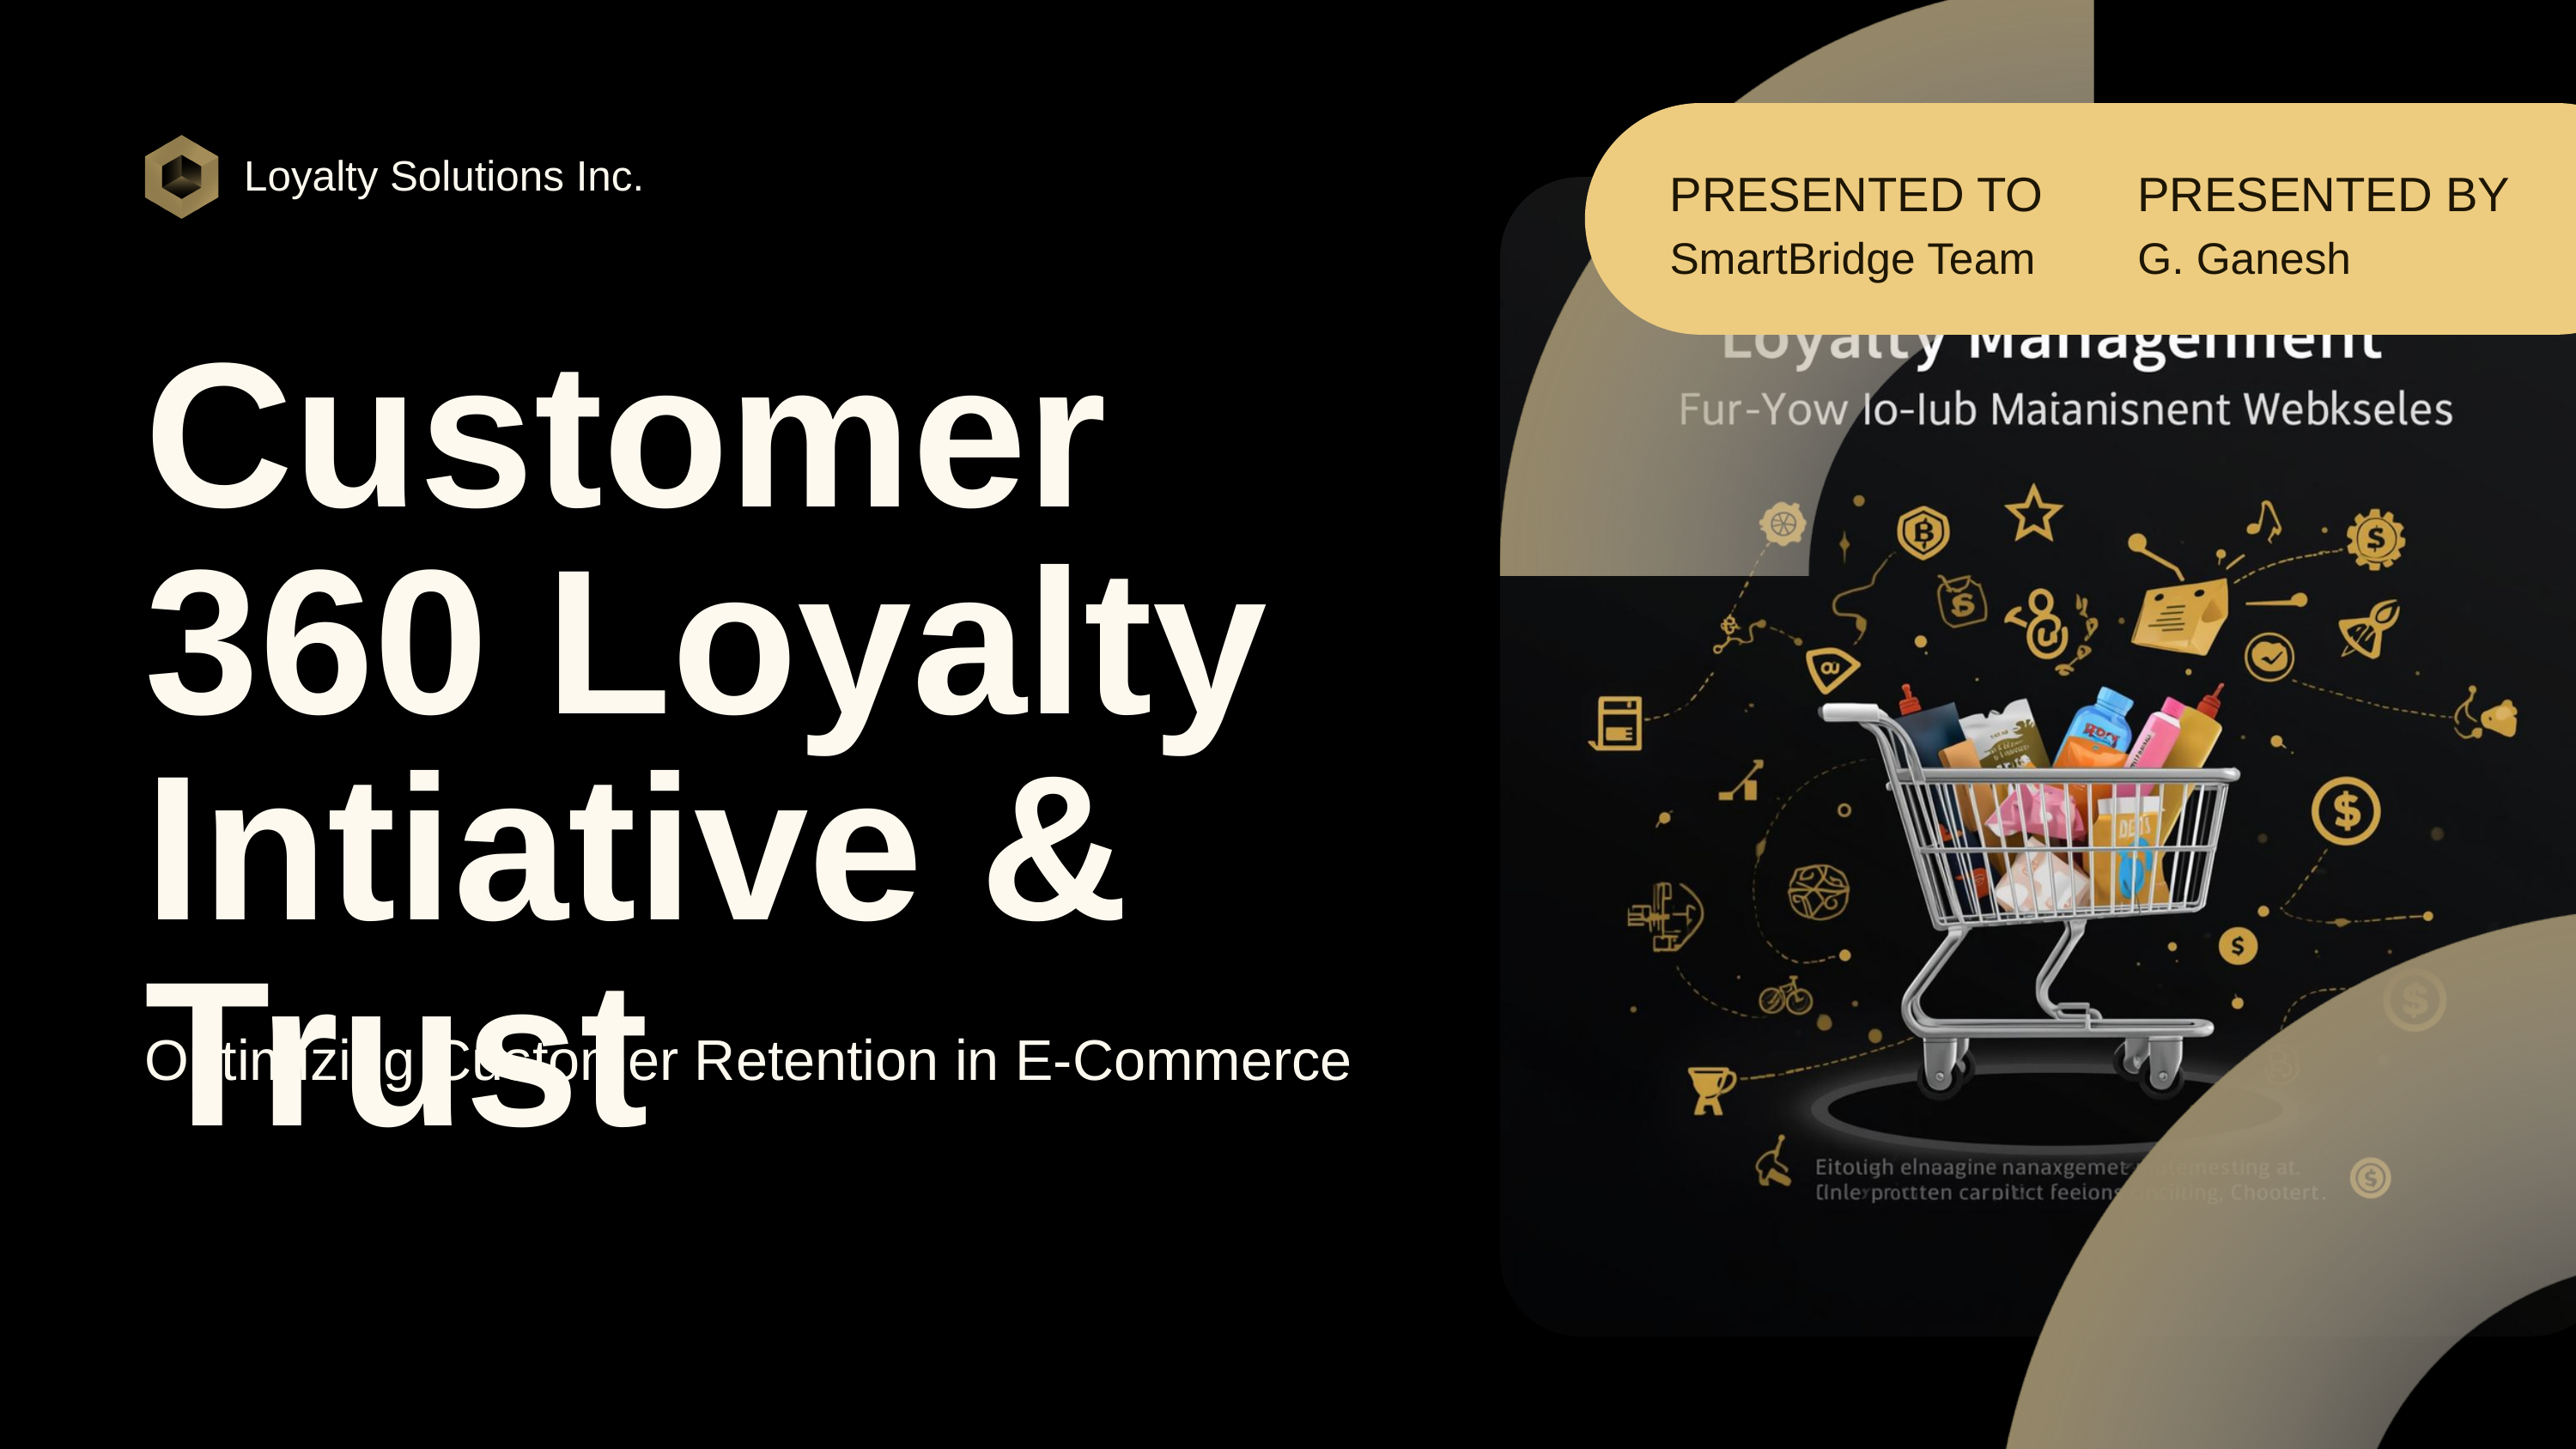

Loyalty Solutions Inc.
PRESENTED TO
SmartBridge Team
PRESENTED BY
G. Ganesh

Customer 360 Loyalty Intiative & Trust
Optimizing Customer Retention in E-Commerce